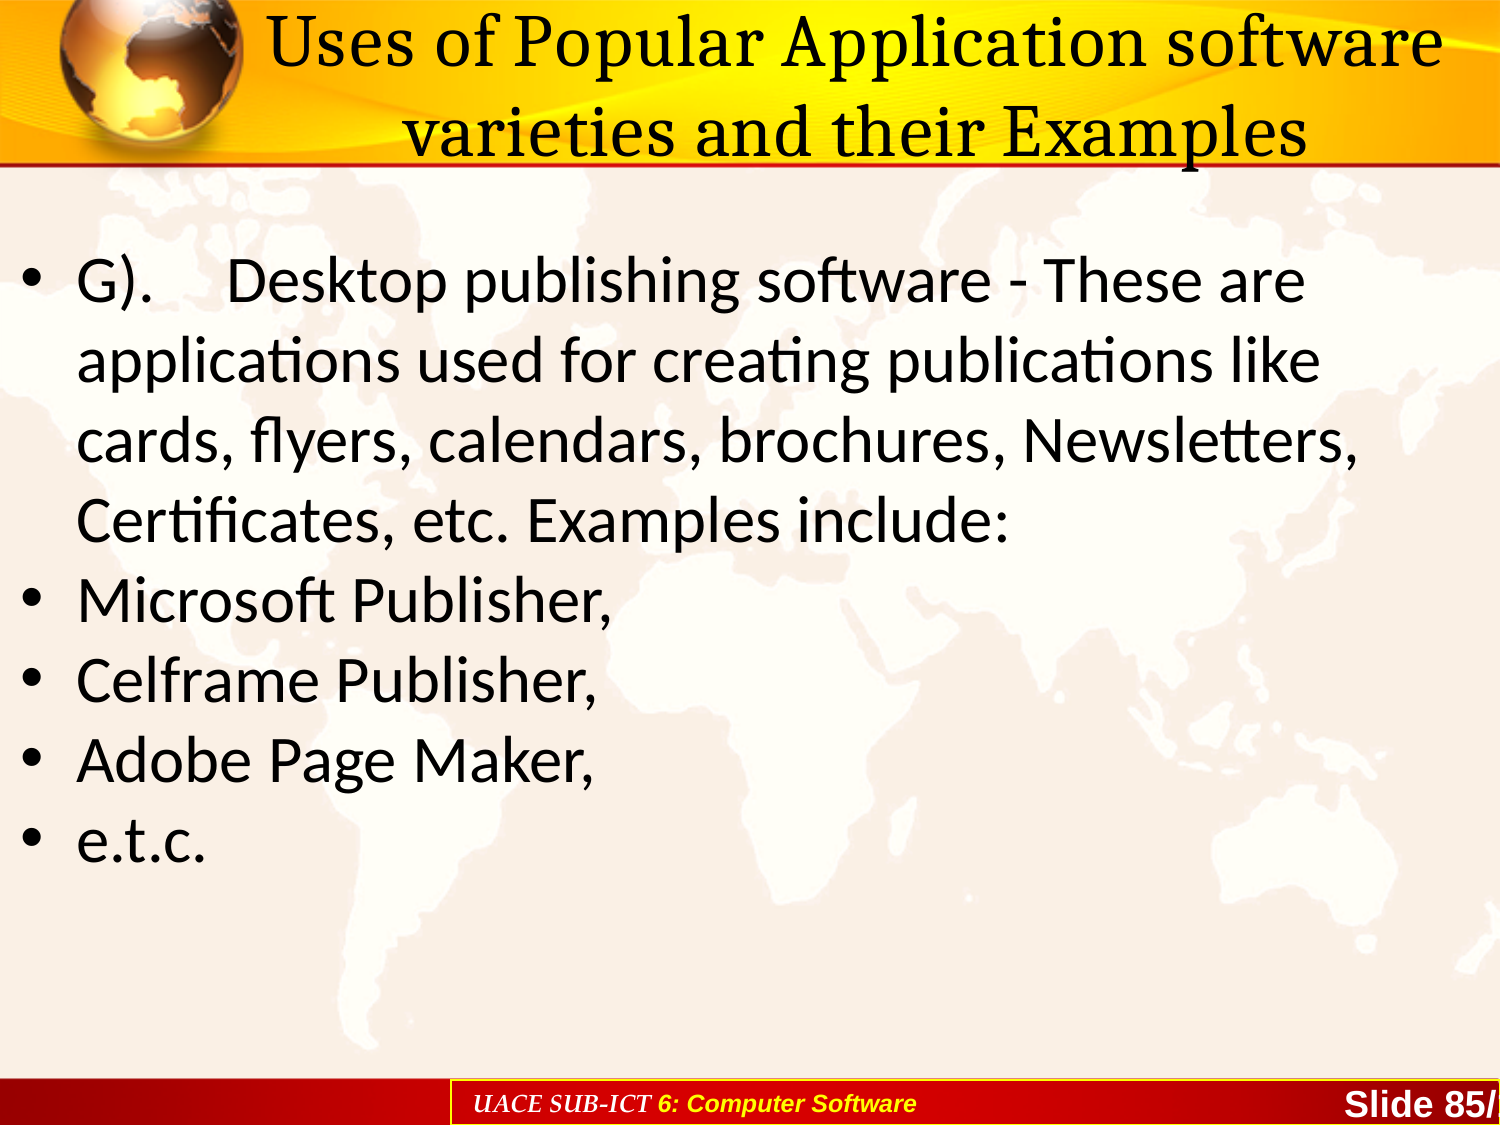

# Uses of Popular Application software varieties and their Examples
G).	Desktop publishing software - These are applications used for creating publications like cards, flyers, calendars, brochures, Newsletters, Certificates, etc. Examples include:
Microsoft Publisher,
Celframe Publisher,
Adobe Page Maker,
e.t.c.